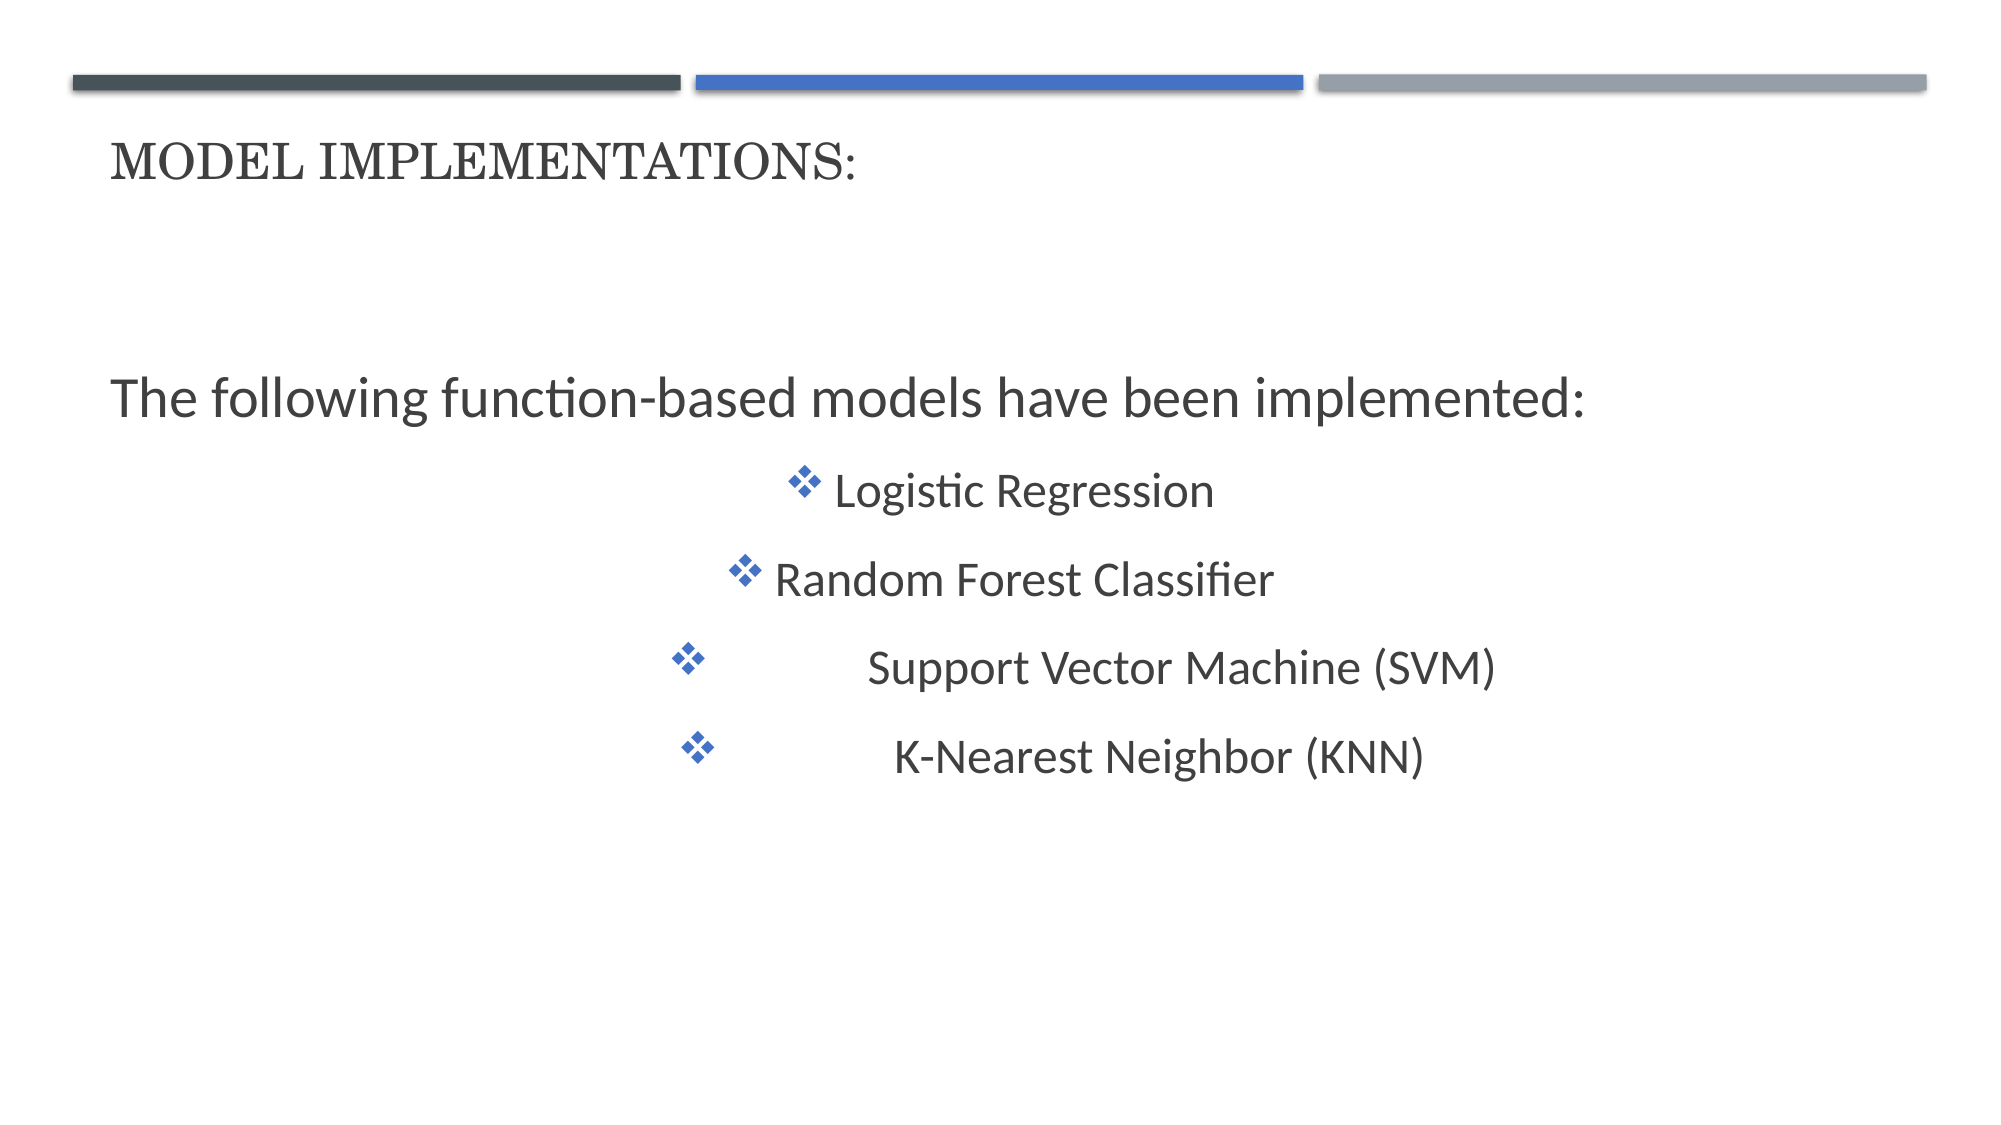

# Model Implementations:
The following function-based models have been implemented:
Logistic Regression
Random Forest Classifier
 	 Support Vector Machine (SVM)
	  K-Nearest Neighbor (KNN)